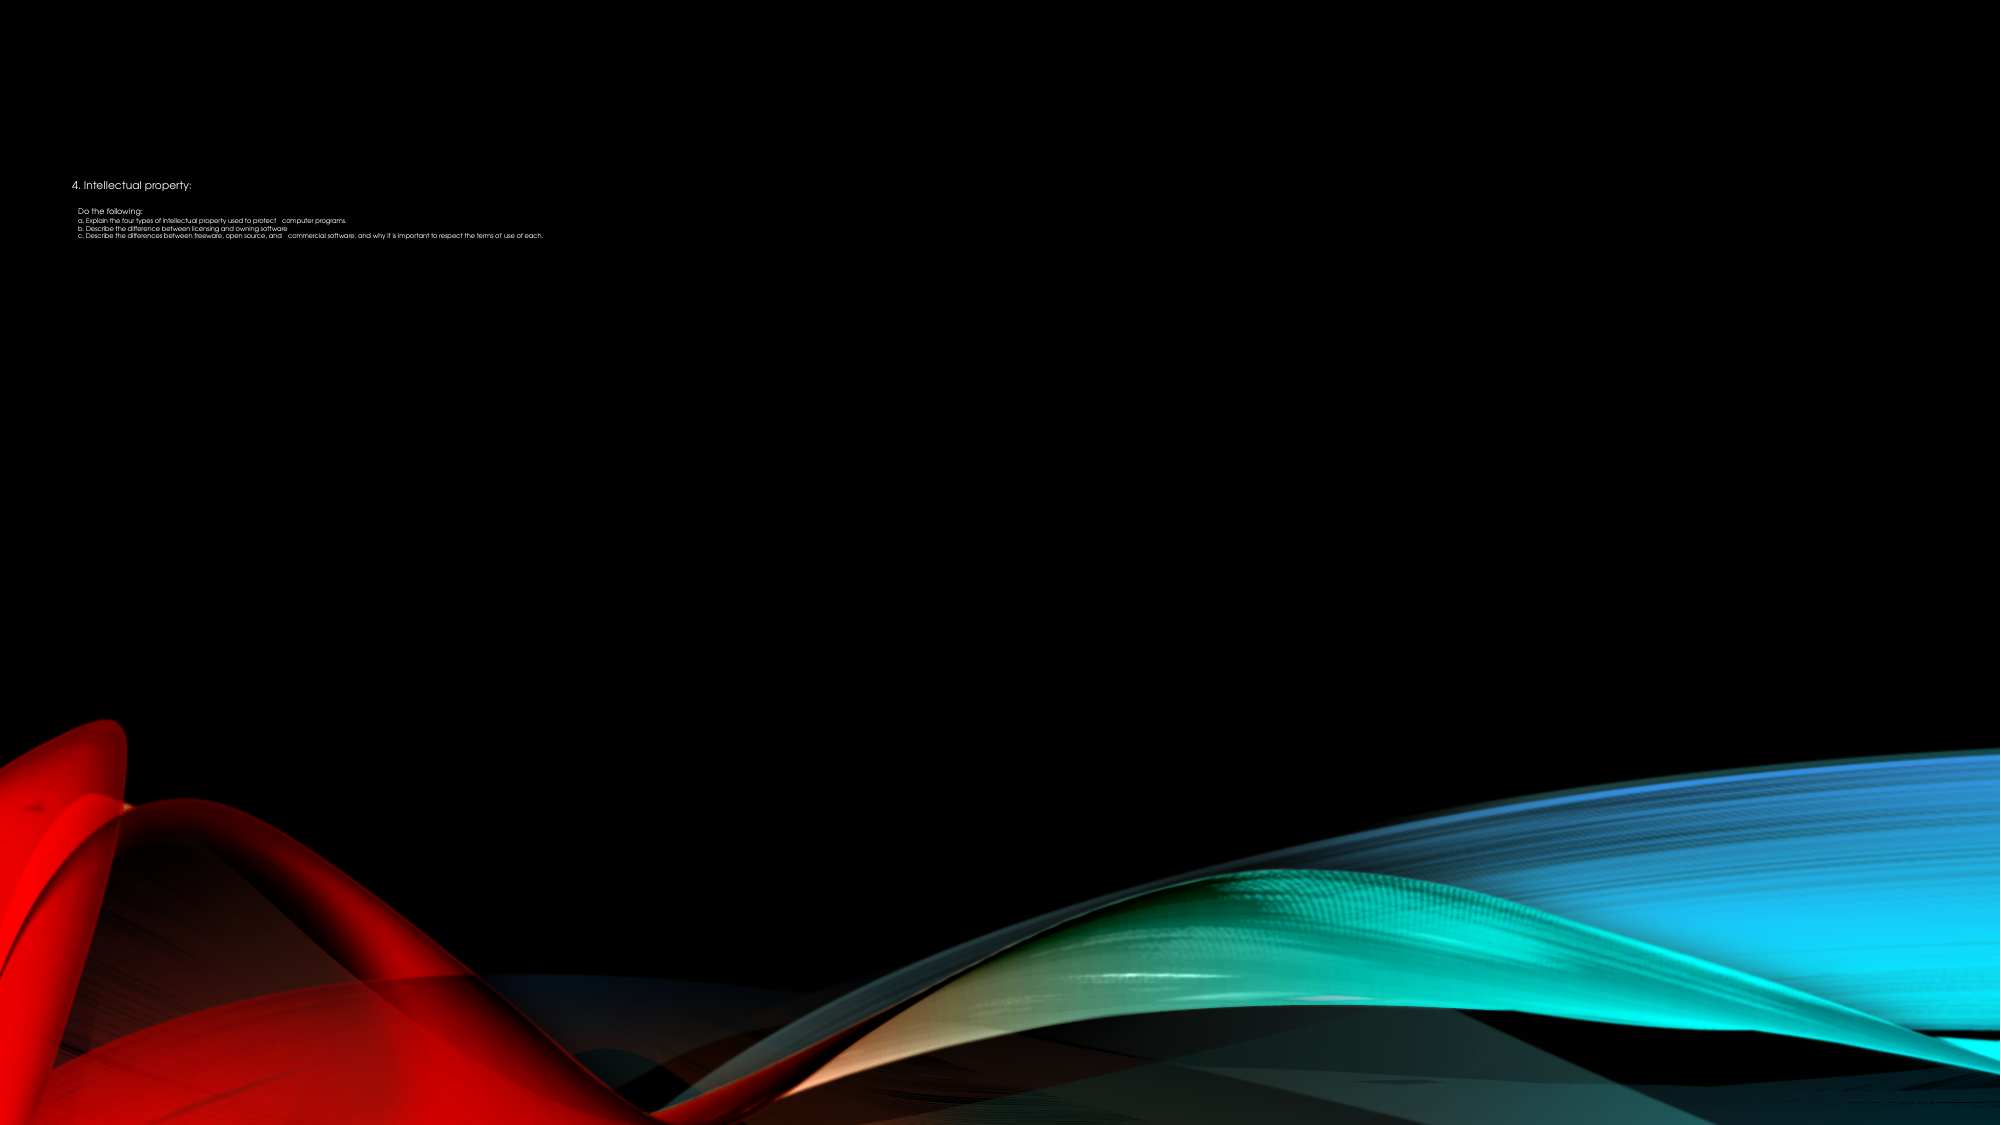

4. Intellectual property:

	Do the following:
	a. Explain the four types of intellectual property used to protect 	computer programs.
	b. Describe the difference between licensing and owning software
	c. Describe the differences between freeware, open source, and 	commercial software, and why it is important to respect the terms of 	use of each.